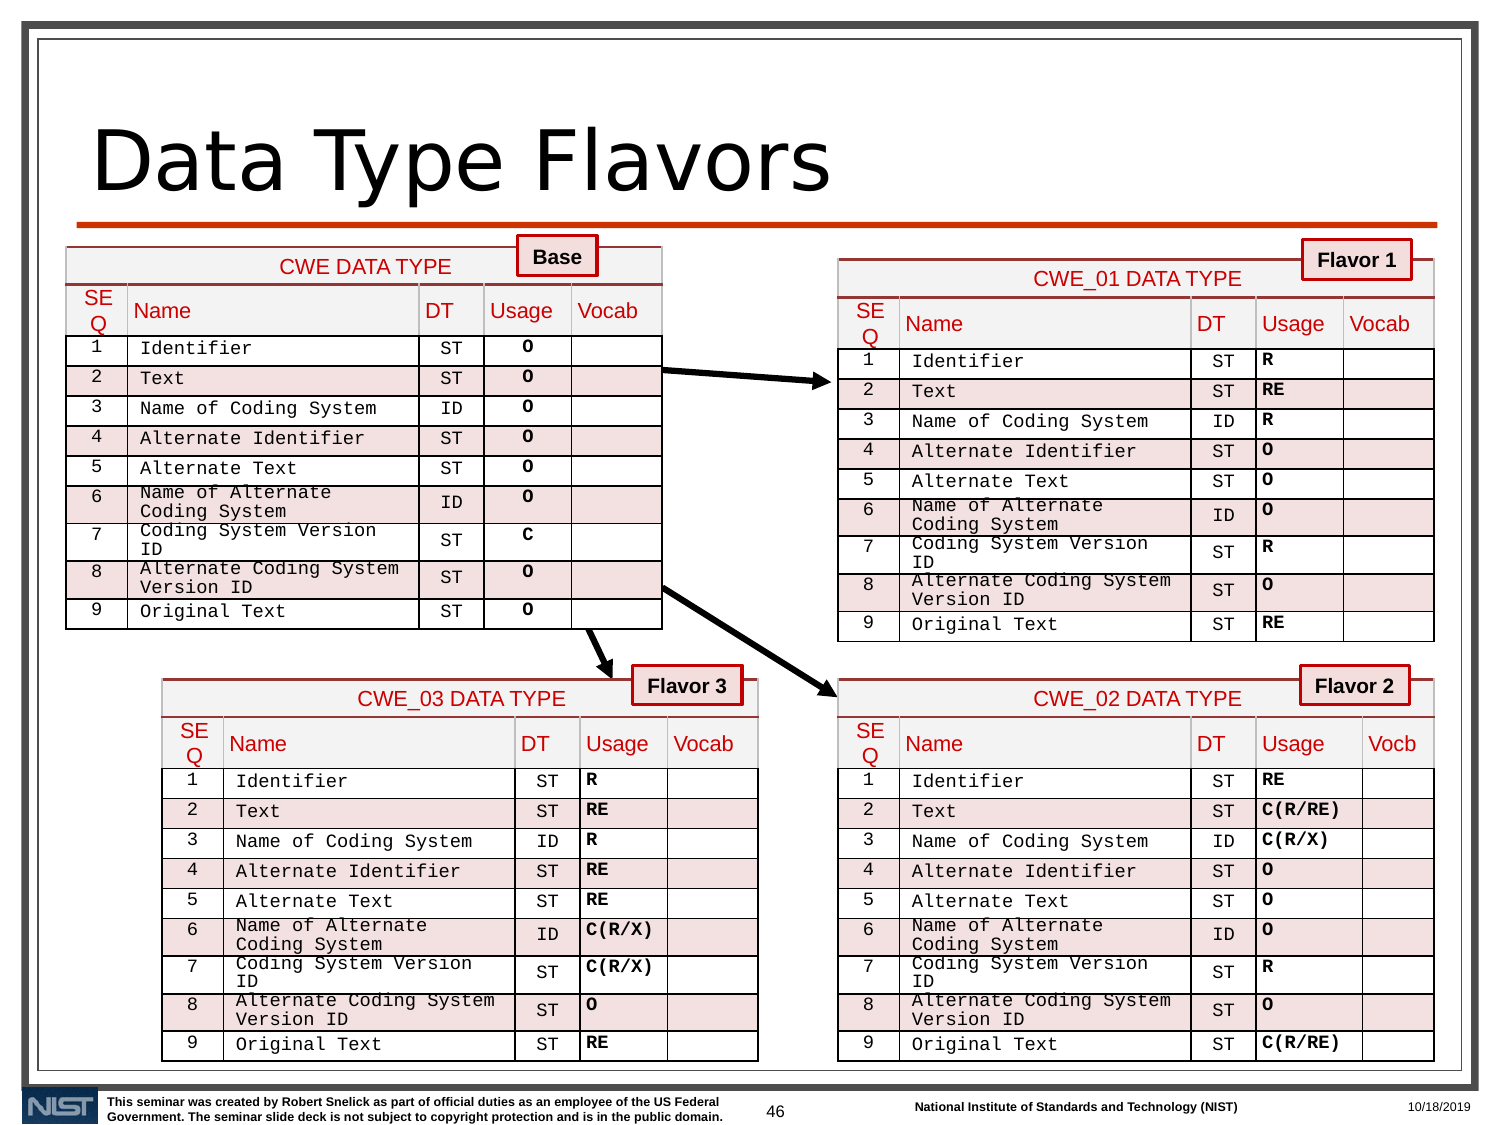

# Data Type Flavors
Base
Flavor 1
| CWE DATA TYPE |  |  |  |  |
| --- | --- | --- | --- | --- |
| SEQ | Name | DT | Usage | Vocab |
| 1 | Identifier | ST | O |  |
| 2 | Text | ST | O |  |
| 3 | Name of Coding System | ID | O |  |
| 4 | Alternate Identifier | ST | O |  |
| 5 | Alternate Text | ST | O |  |
| 6 | Name of Alternate Coding System | ID | O |  |
| 7 | Coding System Version ID | ST | C |  |
| 8 | Alternate Coding System Version ID | ST | O |  |
| 9 | Original Text | ST | O |  |
| CWE\_01 DATA TYPE |  |  |  |  |
| --- | --- | --- | --- | --- |
| SEQ | Name | DT | Usage | Vocab |
| 1 | Identifier | ST | R |  |
| 2 | Text | ST | RE |  |
| 3 | Name of Coding System | ID | R |  |
| 4 | Alternate Identifier | ST | O |  |
| 5 | Alternate Text | ST | O |  |
| 6 | Name of Alternate Coding System | ID | O |  |
| 7 | Coding System Version ID | ST | R |  |
| 8 | Alternate Coding System Version ID | ST | O |  |
| 9 | Original Text | ST | RE |  |
Flavor 2
Flavor 3
| CWE\_03 DATA TYPE |  |  |  |  |
| --- | --- | --- | --- | --- |
| SEQ | Name | DT | Usage | Vocab |
| 1 | Identifier | ST | R |  |
| 2 | Text | ST | RE |  |
| 3 | Name of Coding System | ID | R |  |
| 4 | Alternate Identifier | ST | RE |  |
| 5 | Alternate Text | ST | RE |  |
| 6 | Name of Alternate Coding System | ID | C(R/X) |  |
| 7 | Coding System Version ID | ST | C(R/X) |  |
| 8 | Alternate Coding System Version ID | ST | O |  |
| 9 | Original Text | ST | RE |  |
| CWE\_02 DATA TYPE |  |  |  |  |
| --- | --- | --- | --- | --- |
| SEQ | Name | DT | Usage | Vocb |
| 1 | Identifier | ST | RE |  |
| 2 | Text | ST | C(R/RE) |  |
| 3 | Name of Coding System | ID | C(R/X) |  |
| 4 | Alternate Identifier | ST | O |  |
| 5 | Alternate Text | ST | O |  |
| 6 | Name of Alternate Coding System | ID | O |  |
| 7 | Coding System Version ID | ST | R |  |
| 8 | Alternate Coding System Version ID | ST | O |  |
| 9 | Original Text | ST | C(R/RE) |  |
46
10/18/2019